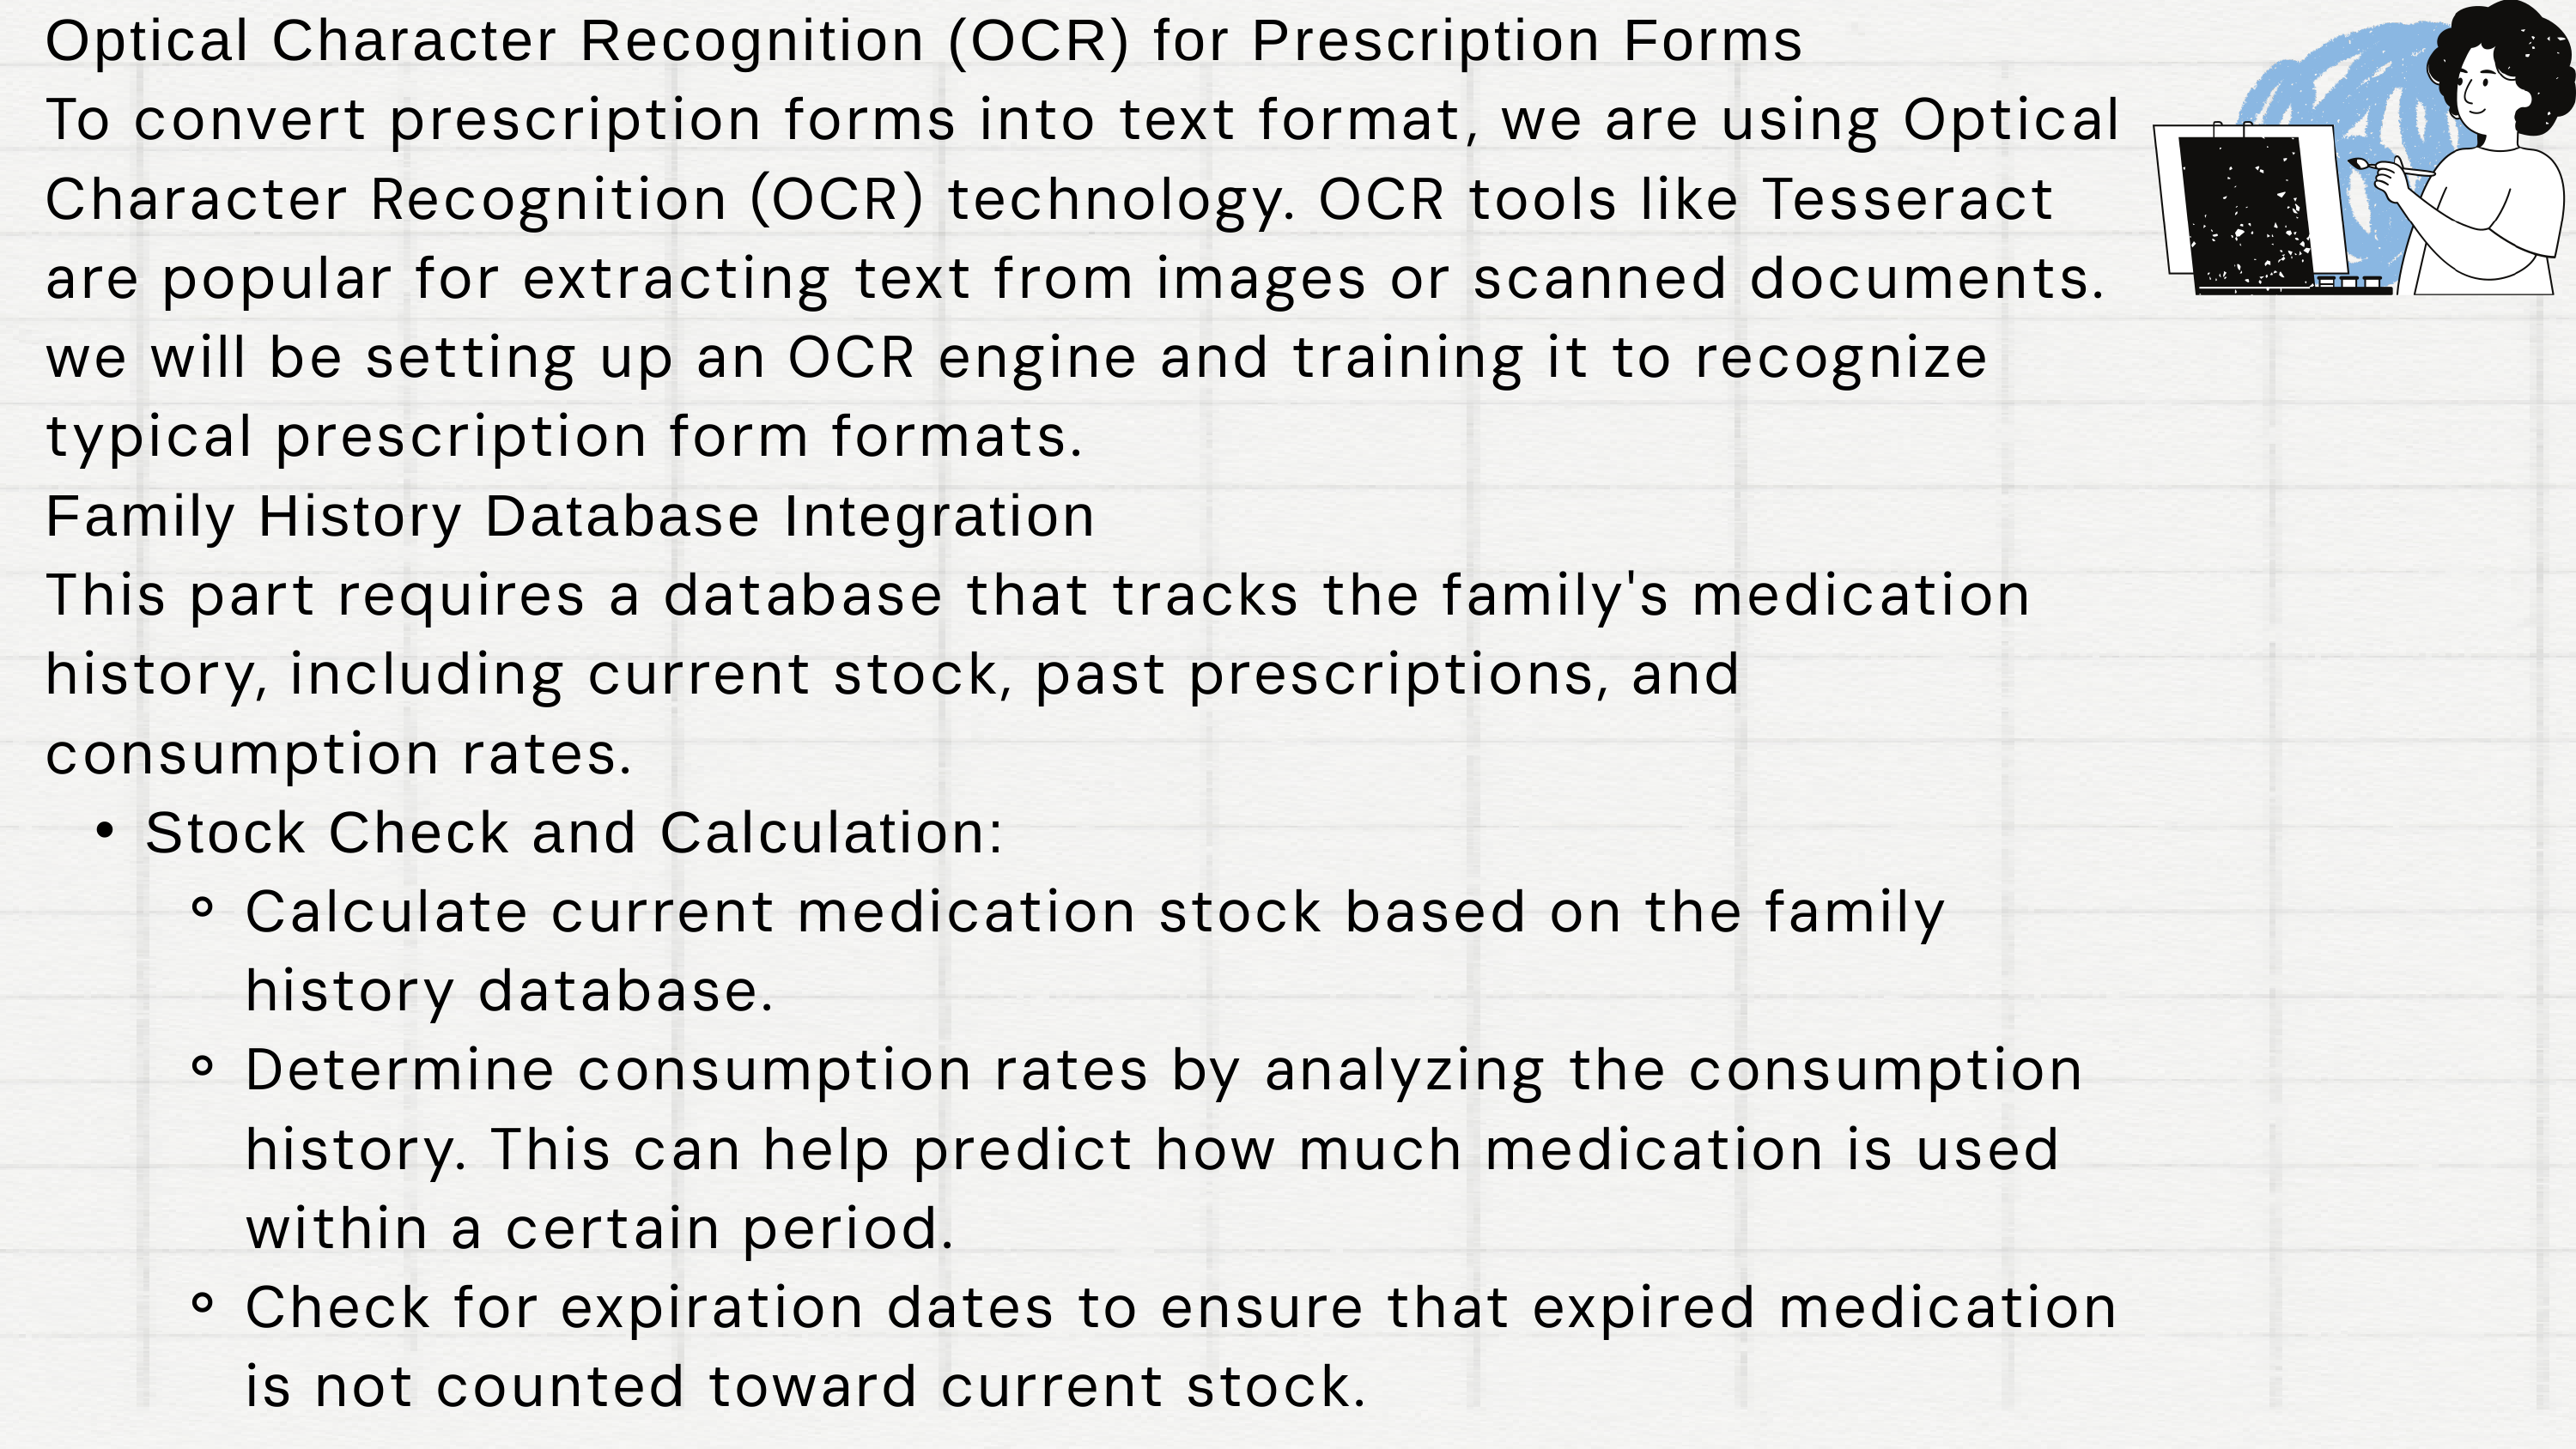

Optical Character Recognition (OCR) for Prescription Forms
To convert prescription forms into text format, we are using Optical Character Recognition (OCR) technology. OCR tools like Tesseract are popular for extracting text from images or scanned documents. we will be setting up an OCR engine and training it to recognize typical prescription form formats.
Family History Database Integration
This part requires a database that tracks the family's medication history, including current stock, past prescriptions, and consumption rates.
Stock Check and Calculation:
Calculate current medication stock based on the family history database.
Determine consumption rates by analyzing the consumption history. This can help predict how much medication is used within a certain period.
Check for expiration dates to ensure that expired medication is not counted toward current stock.